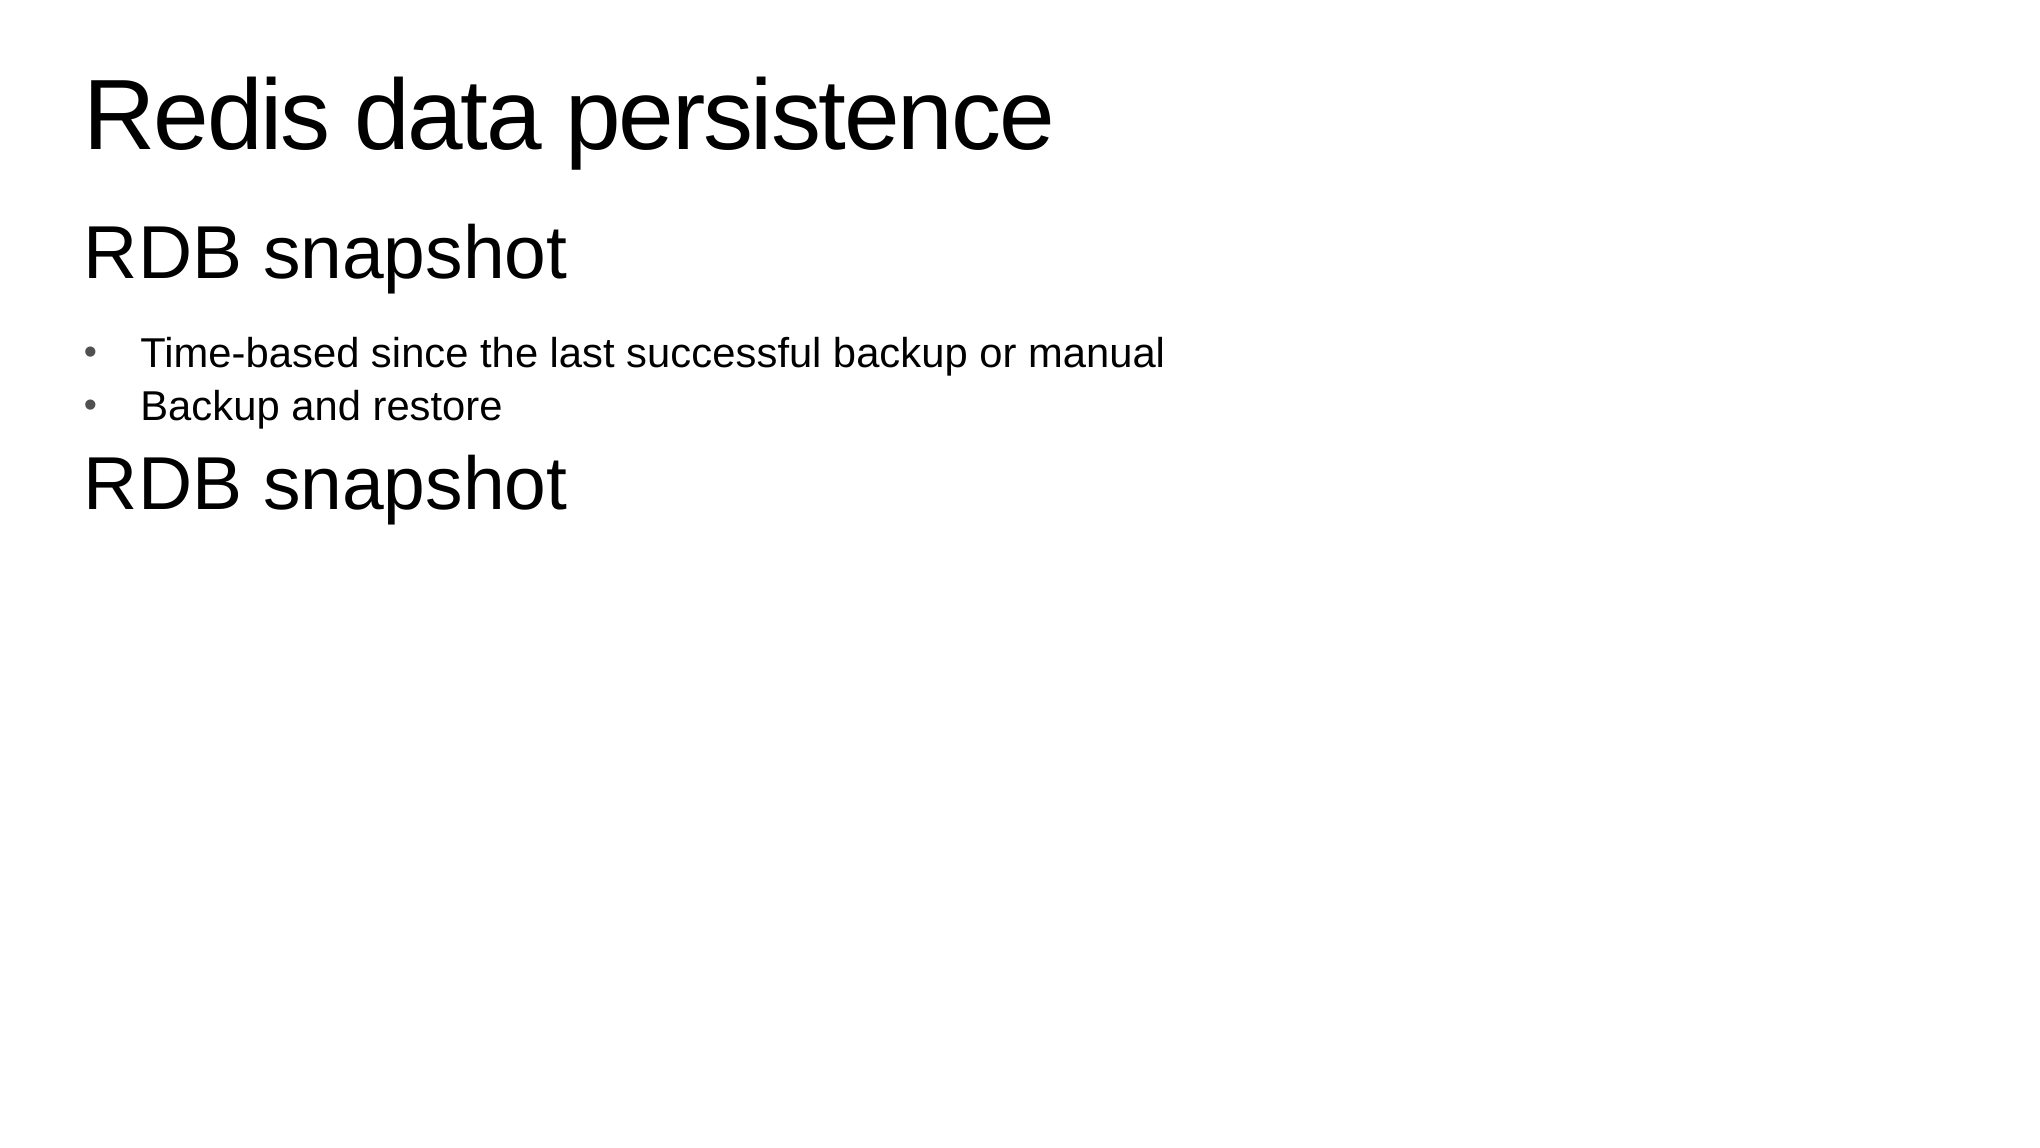

# Redis data persistence
RDB snapshot

Time-based since the last successful backup or manual
Backup and restore
RDB snapshot